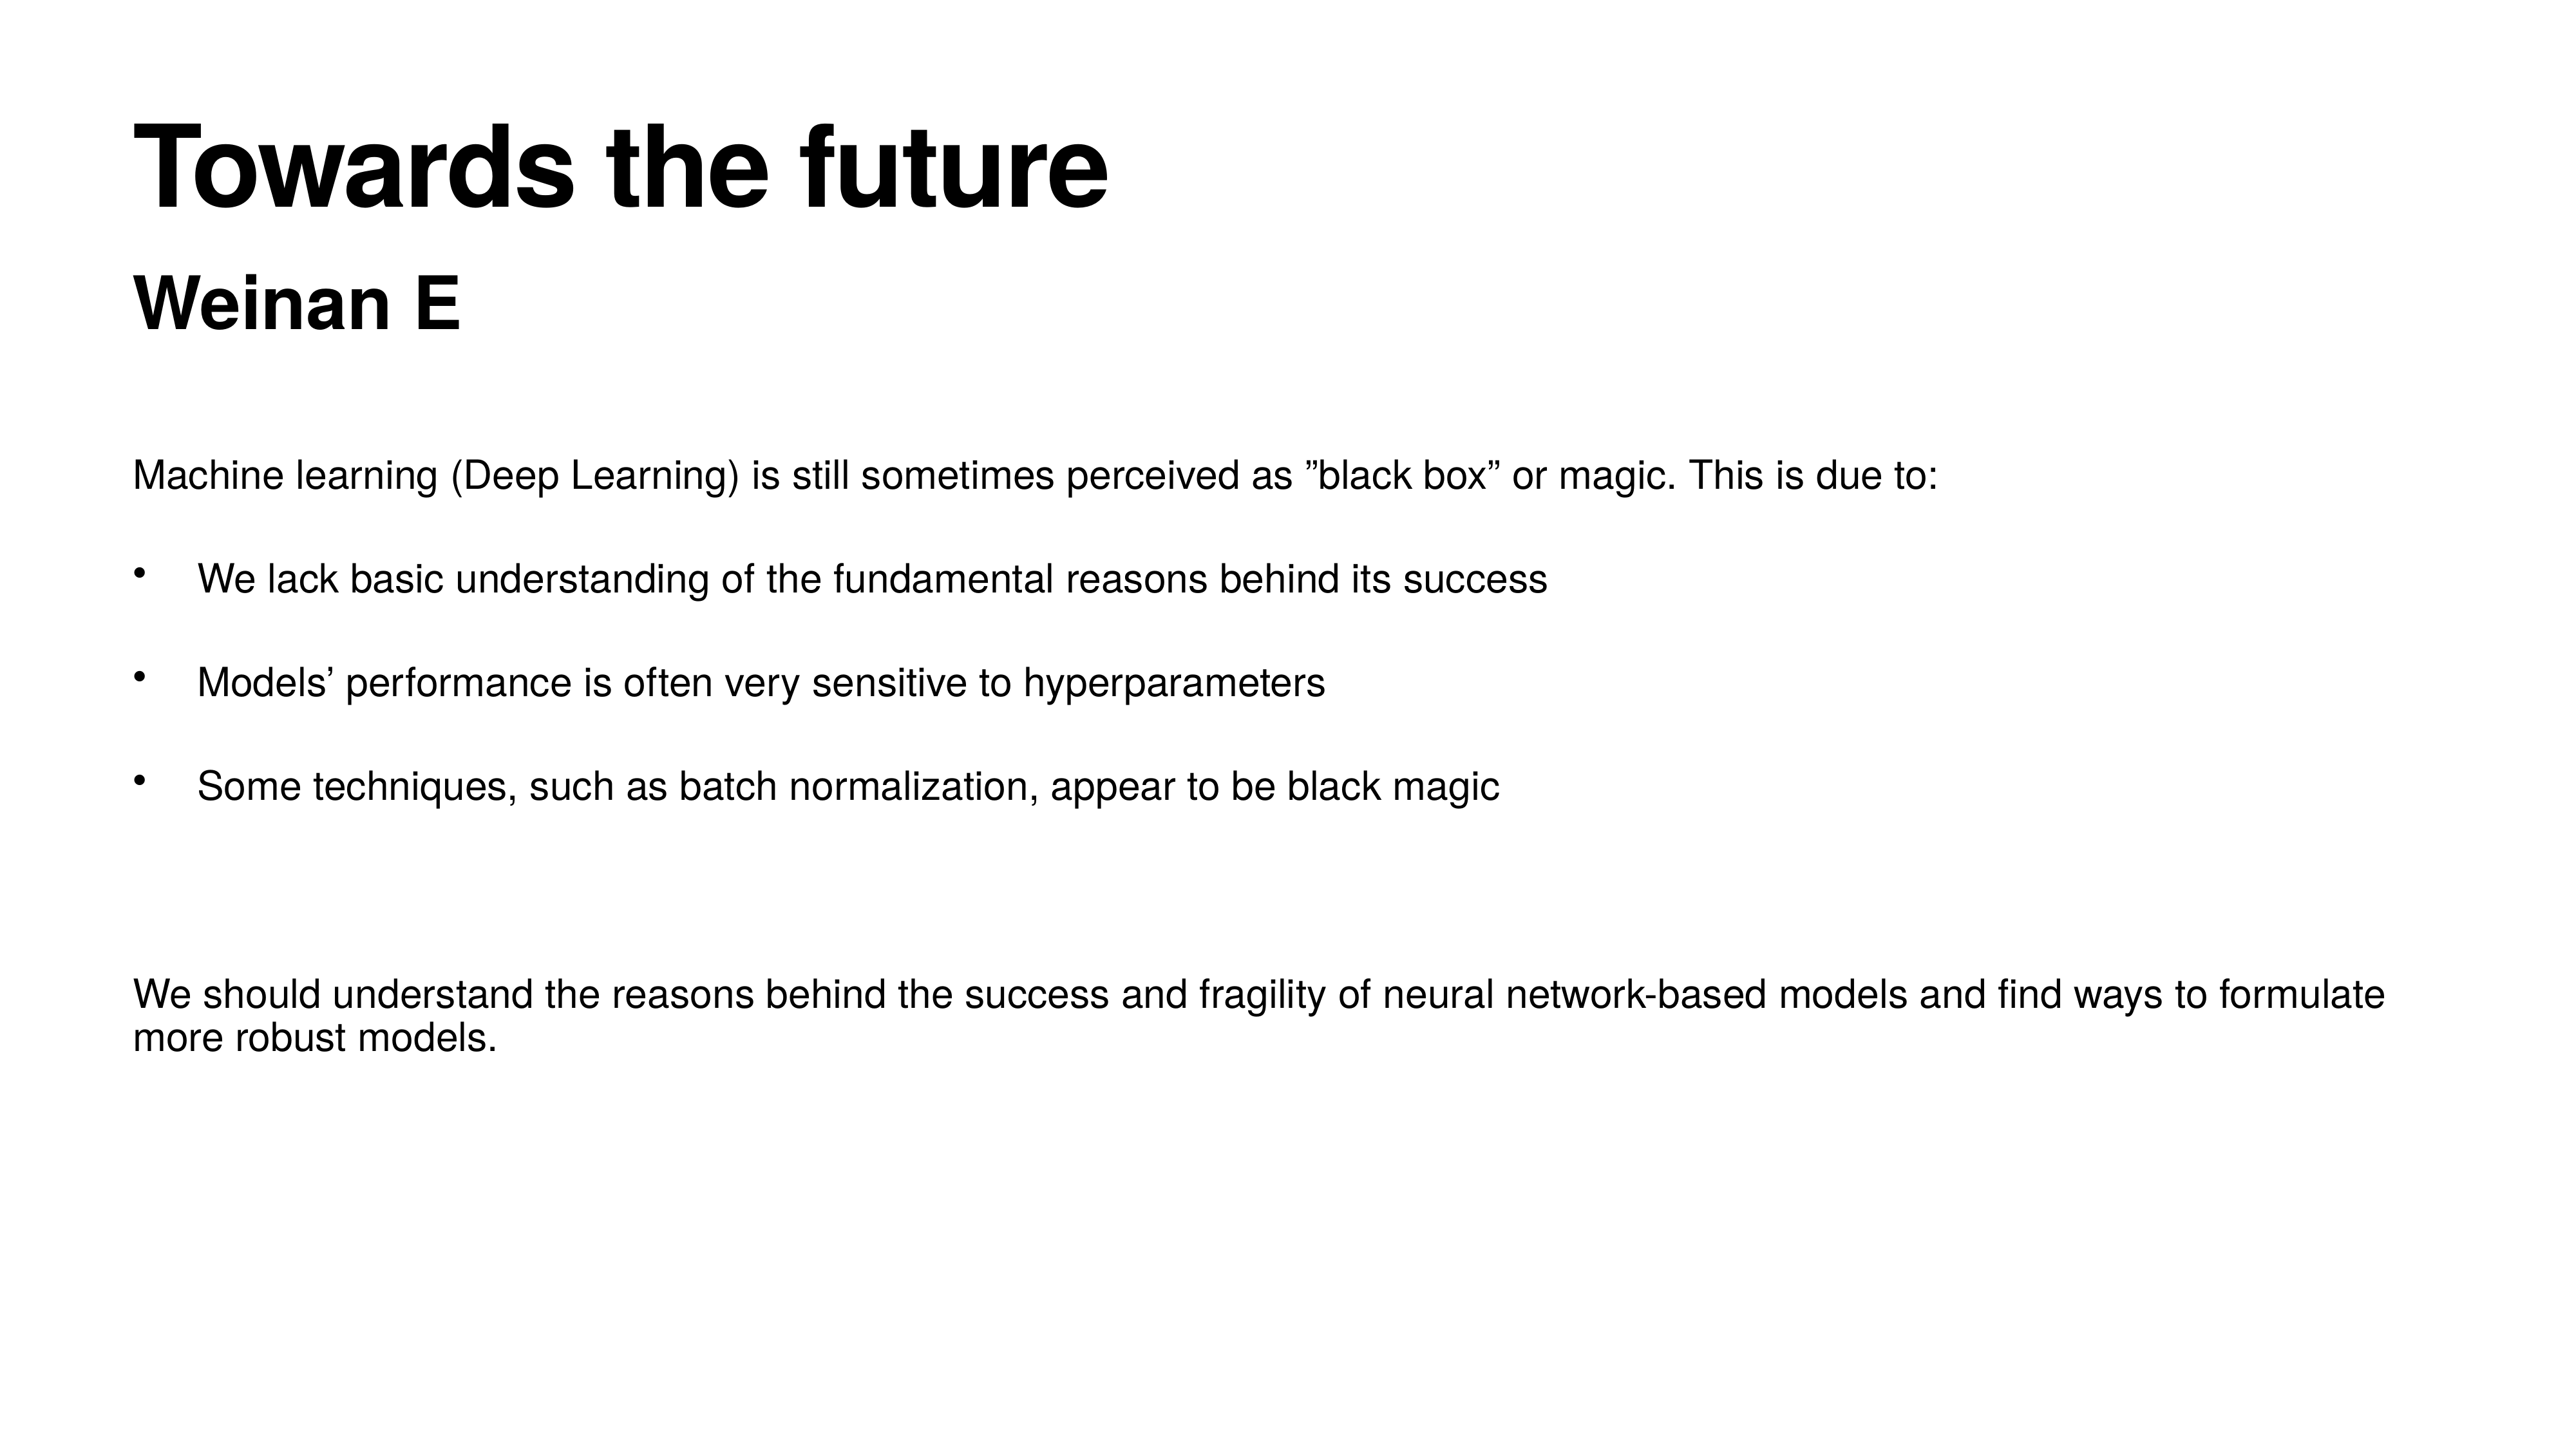

# Towards the future
Weinan E
Machine learning (Deep Learning) is still sometimes perceived as ”black box” or magic. This is due to:
We lack basic understanding of the fundamental reasons behind its success
Models’ performance is often very sensitive to hyperparameters
Some techniques, such as batch normalization, appear to be black magic

We should understand the reasons behind the success and fragility of neural network-based models and find ways to formulate more robust models.